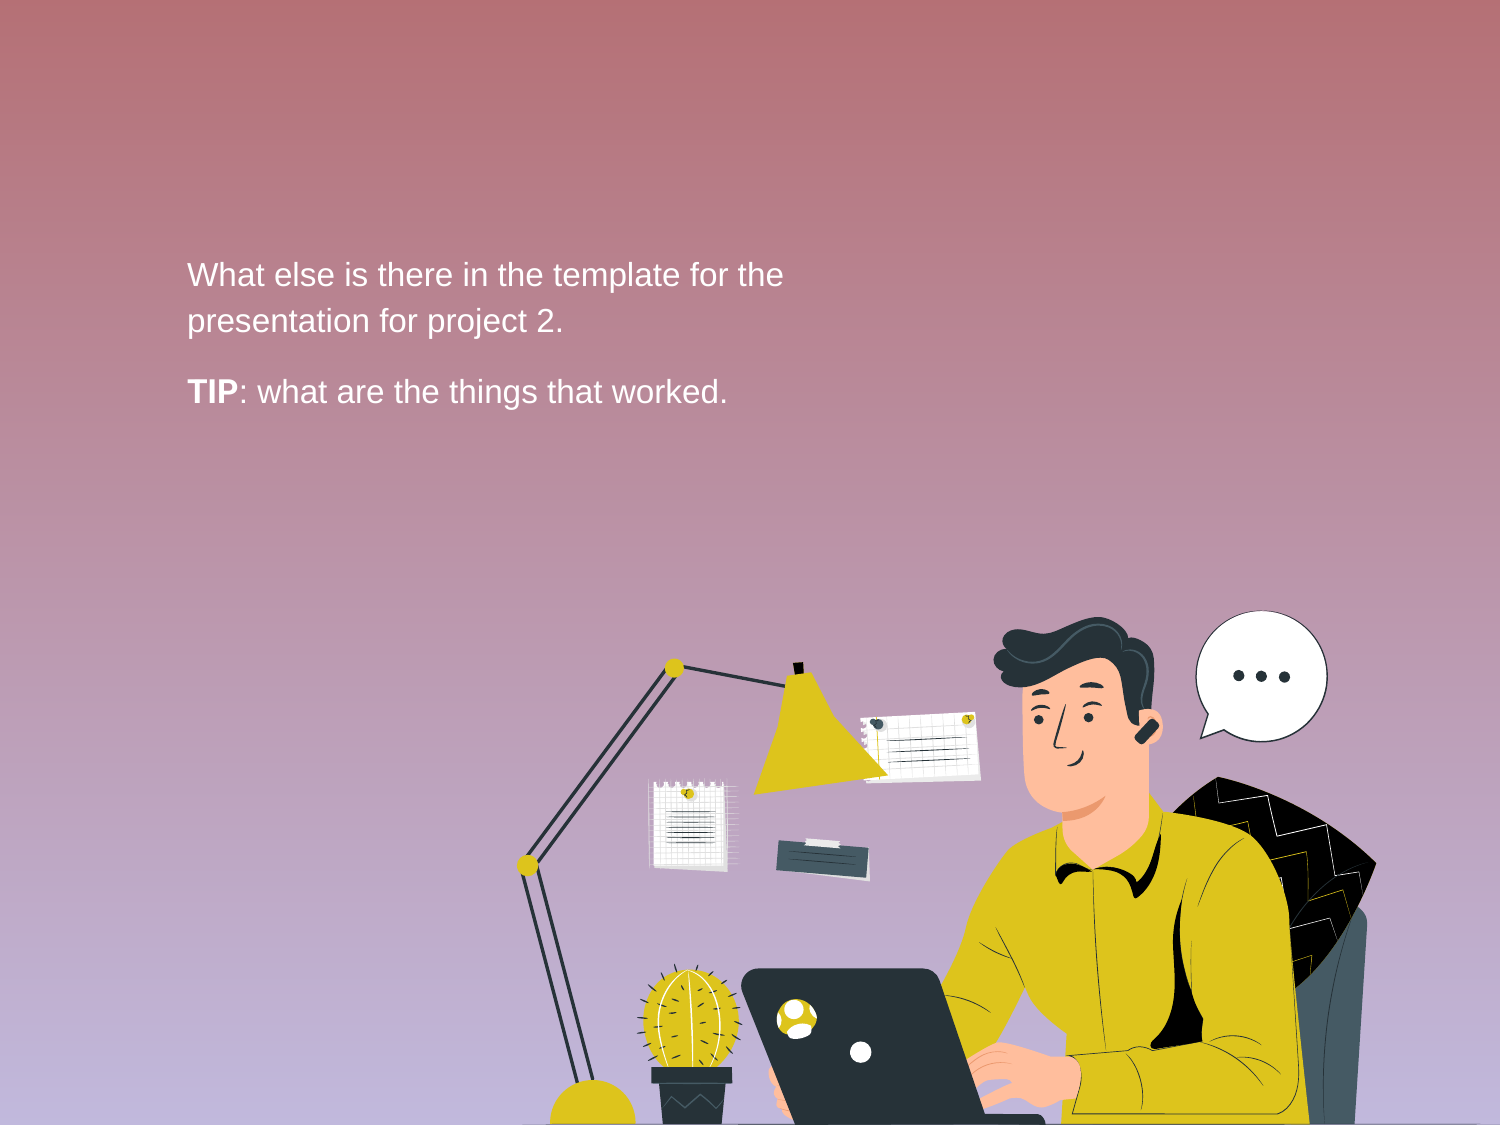

# What else is there in the template for the presentation for project 2.
TIP: ​what are the things that worked.